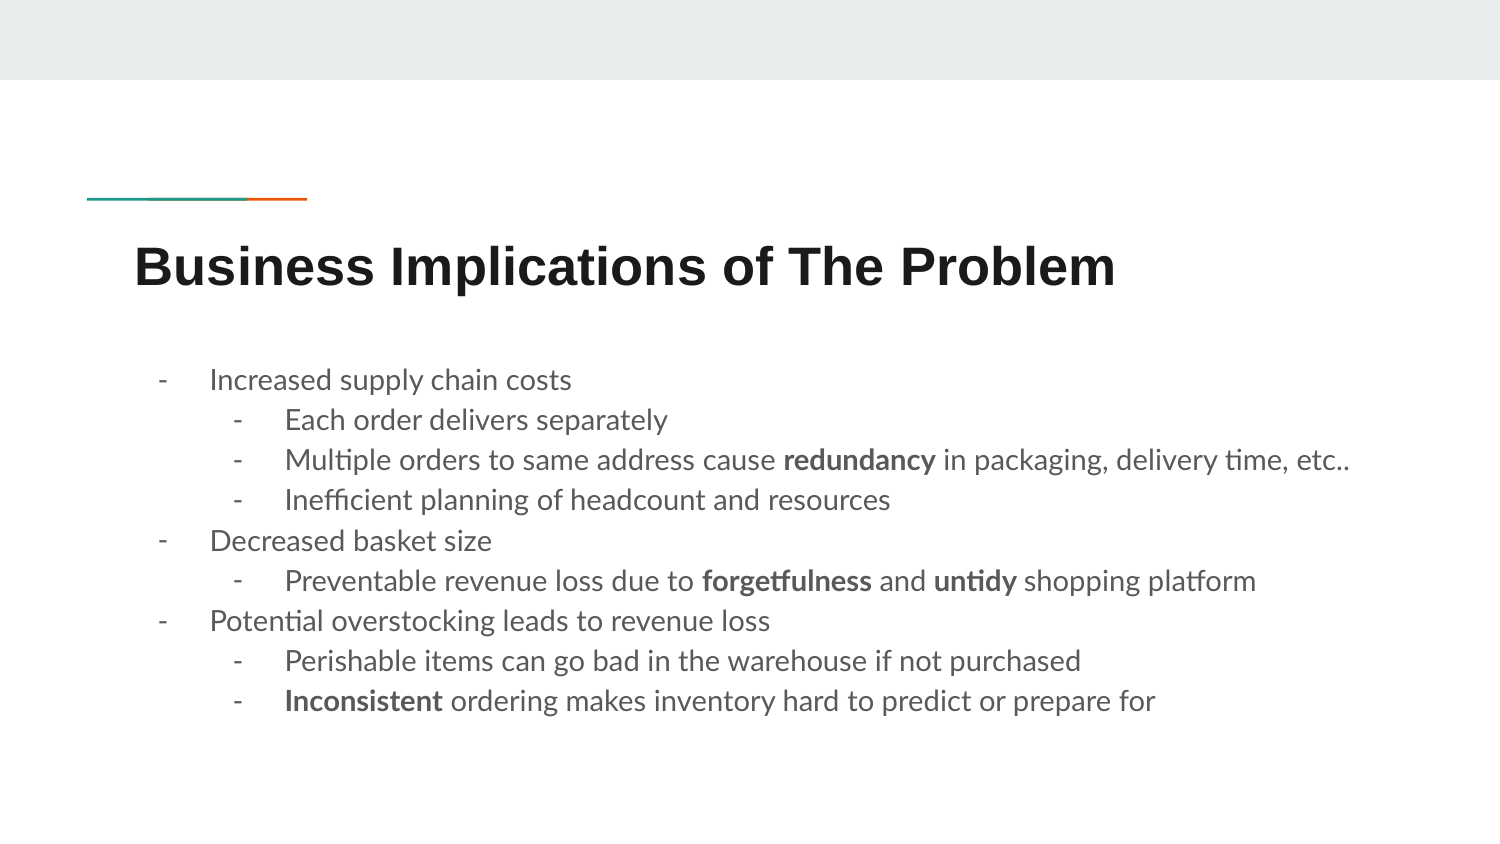

# Business Implications of The Problem
Increased supply chain costs
Each order delivers separately
Multiple orders to same address cause redundancy in packaging, delivery time, etc..
Inefficient planning of headcount and resources
Decreased basket size
Preventable revenue loss due to forgetfulness and untidy shopping platform
Potential overstocking leads to revenue loss
Perishable items can go bad in the warehouse if not purchased
Inconsistent ordering makes inventory hard to predict or prepare for